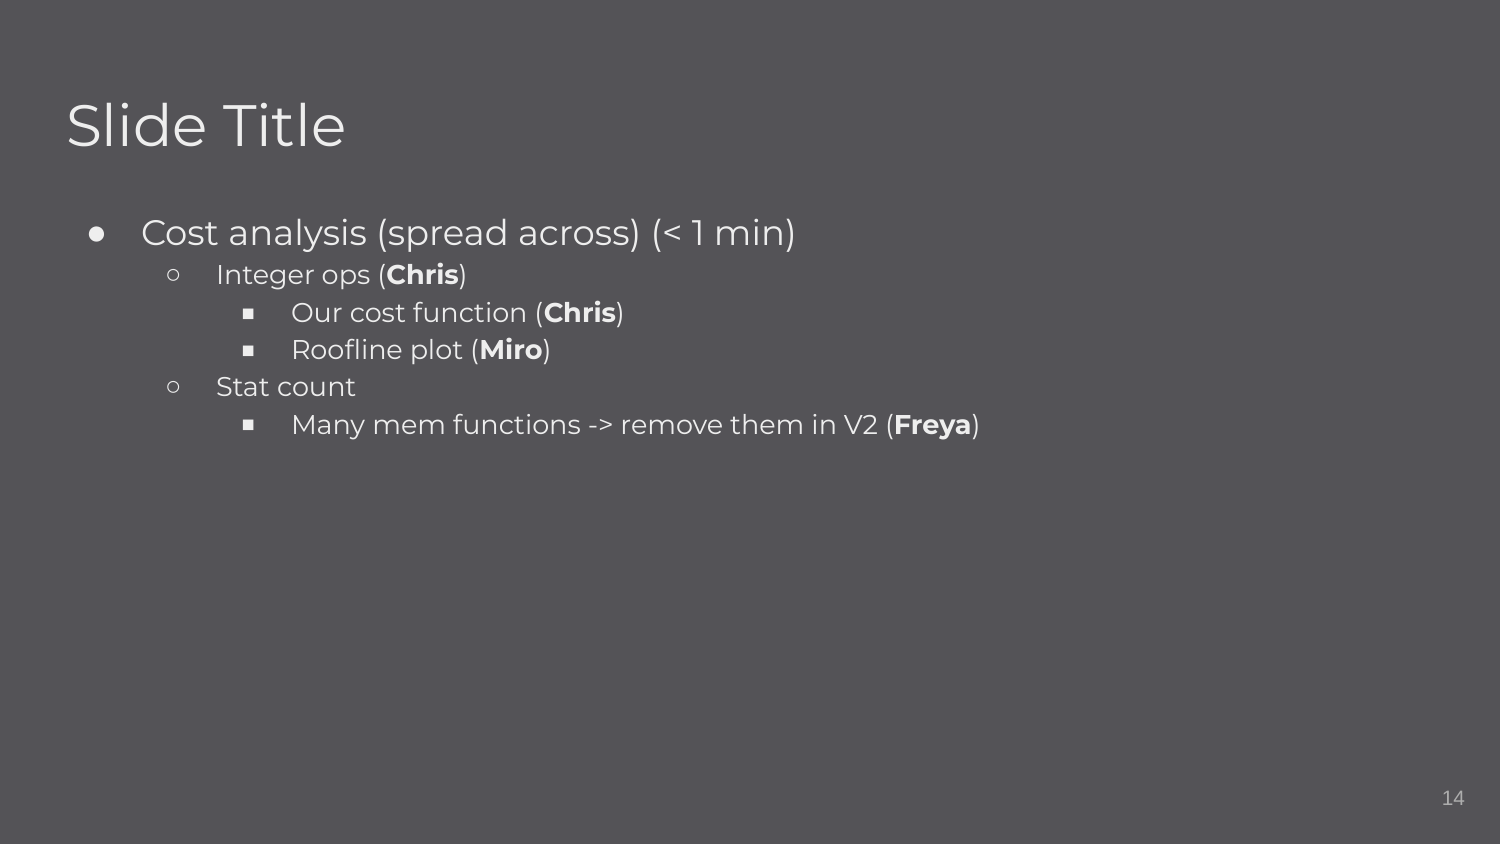

# Slide Title
Cost analysis (spread across) (< 1 min)
Integer ops (Chris)
Our cost function (Chris)
Roofline plot (Miro)
Stat count
Many mem functions -> remove them in V2 (Freya)
14